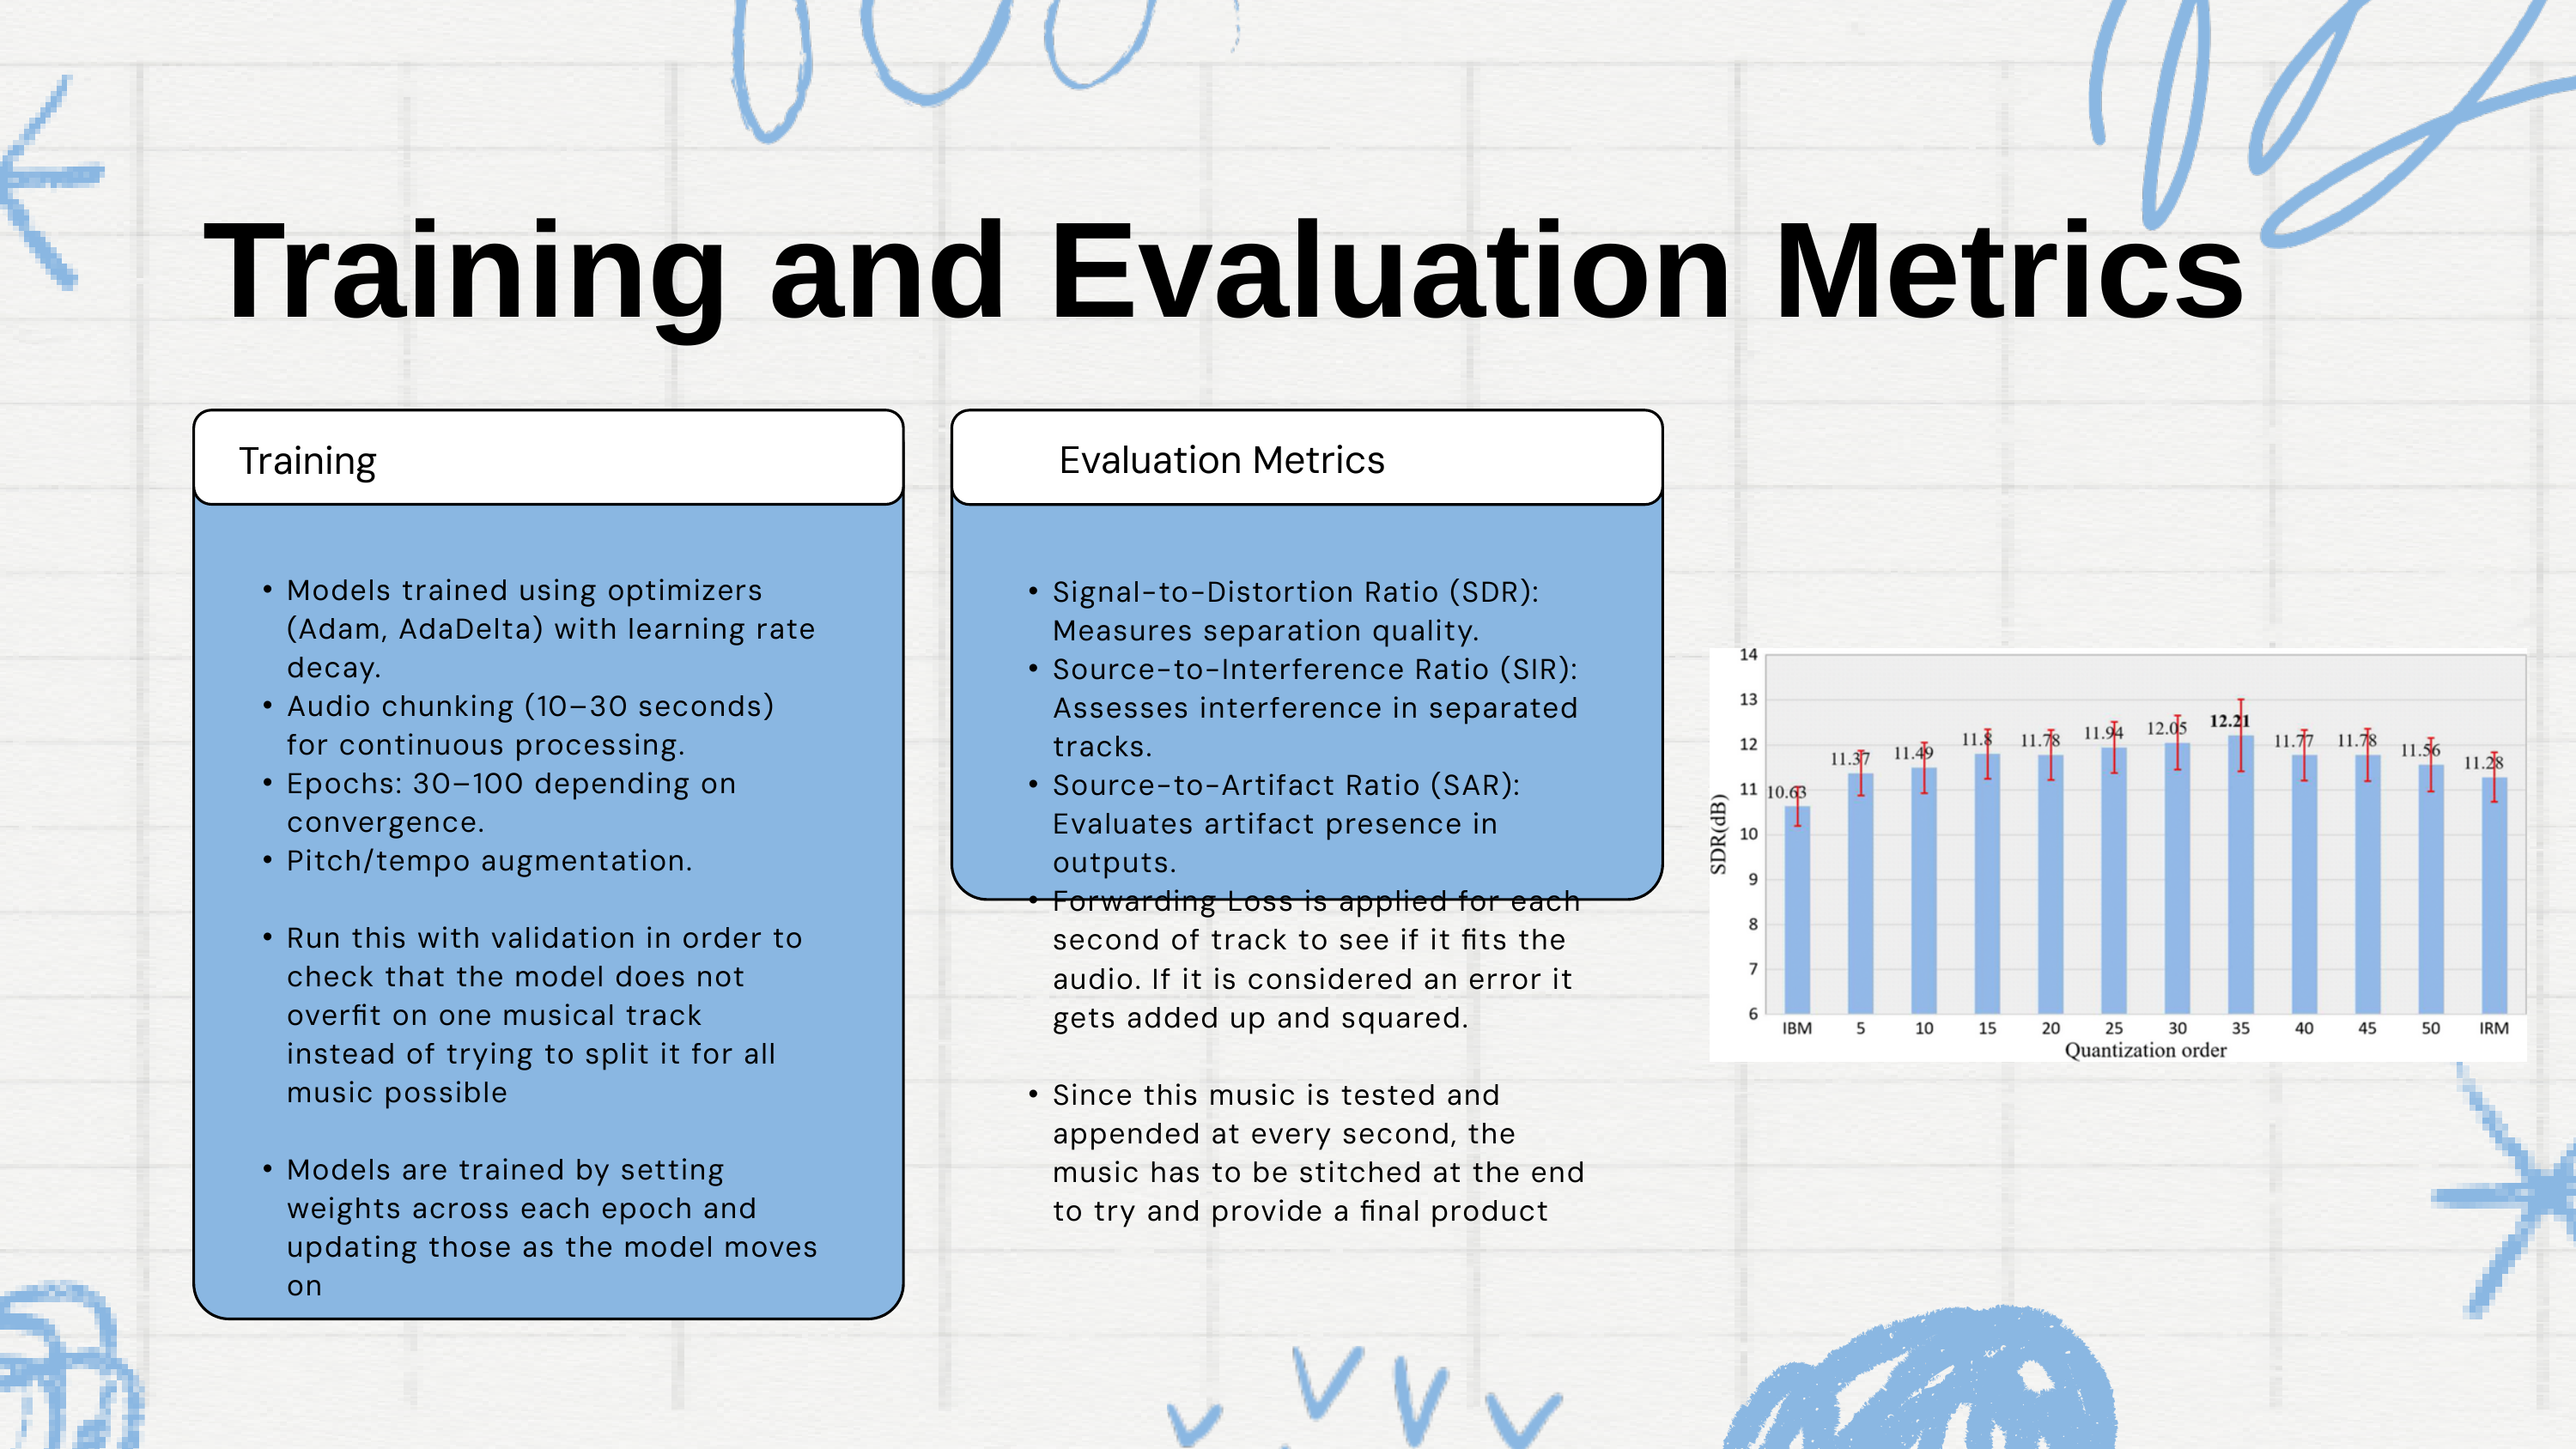

Training and Evaluation Metrics

Evaluation Metrics
Signal-to-Distortion Ratio (SDR): Measures separation quality.
Source-to-Interference Ratio (SIR): Assesses interference in separated tracks.
Source-to-Artifact Ratio (SAR): Evaluates artifact presence in outputs.
Forwarding Loss is applied for each second of track to see if it fits the audio. If it is considered an error it gets added up and squared.

Since this music is tested and appended at every second, the music has to be stitched at the end to try and provide a final product

Training
Models trained using optimizers (Adam, AdaDelta) with learning rate decay.
Audio chunking (10–30 seconds) for continuous processing.
Epochs: 30–100 depending on convergence.
Pitch/tempo augmentation.

Run this with validation in order to check that the model does not overfit on one musical track instead of trying to split it for all music possible

Models are trained by setting weights across each epoch and updating those as the model moves on